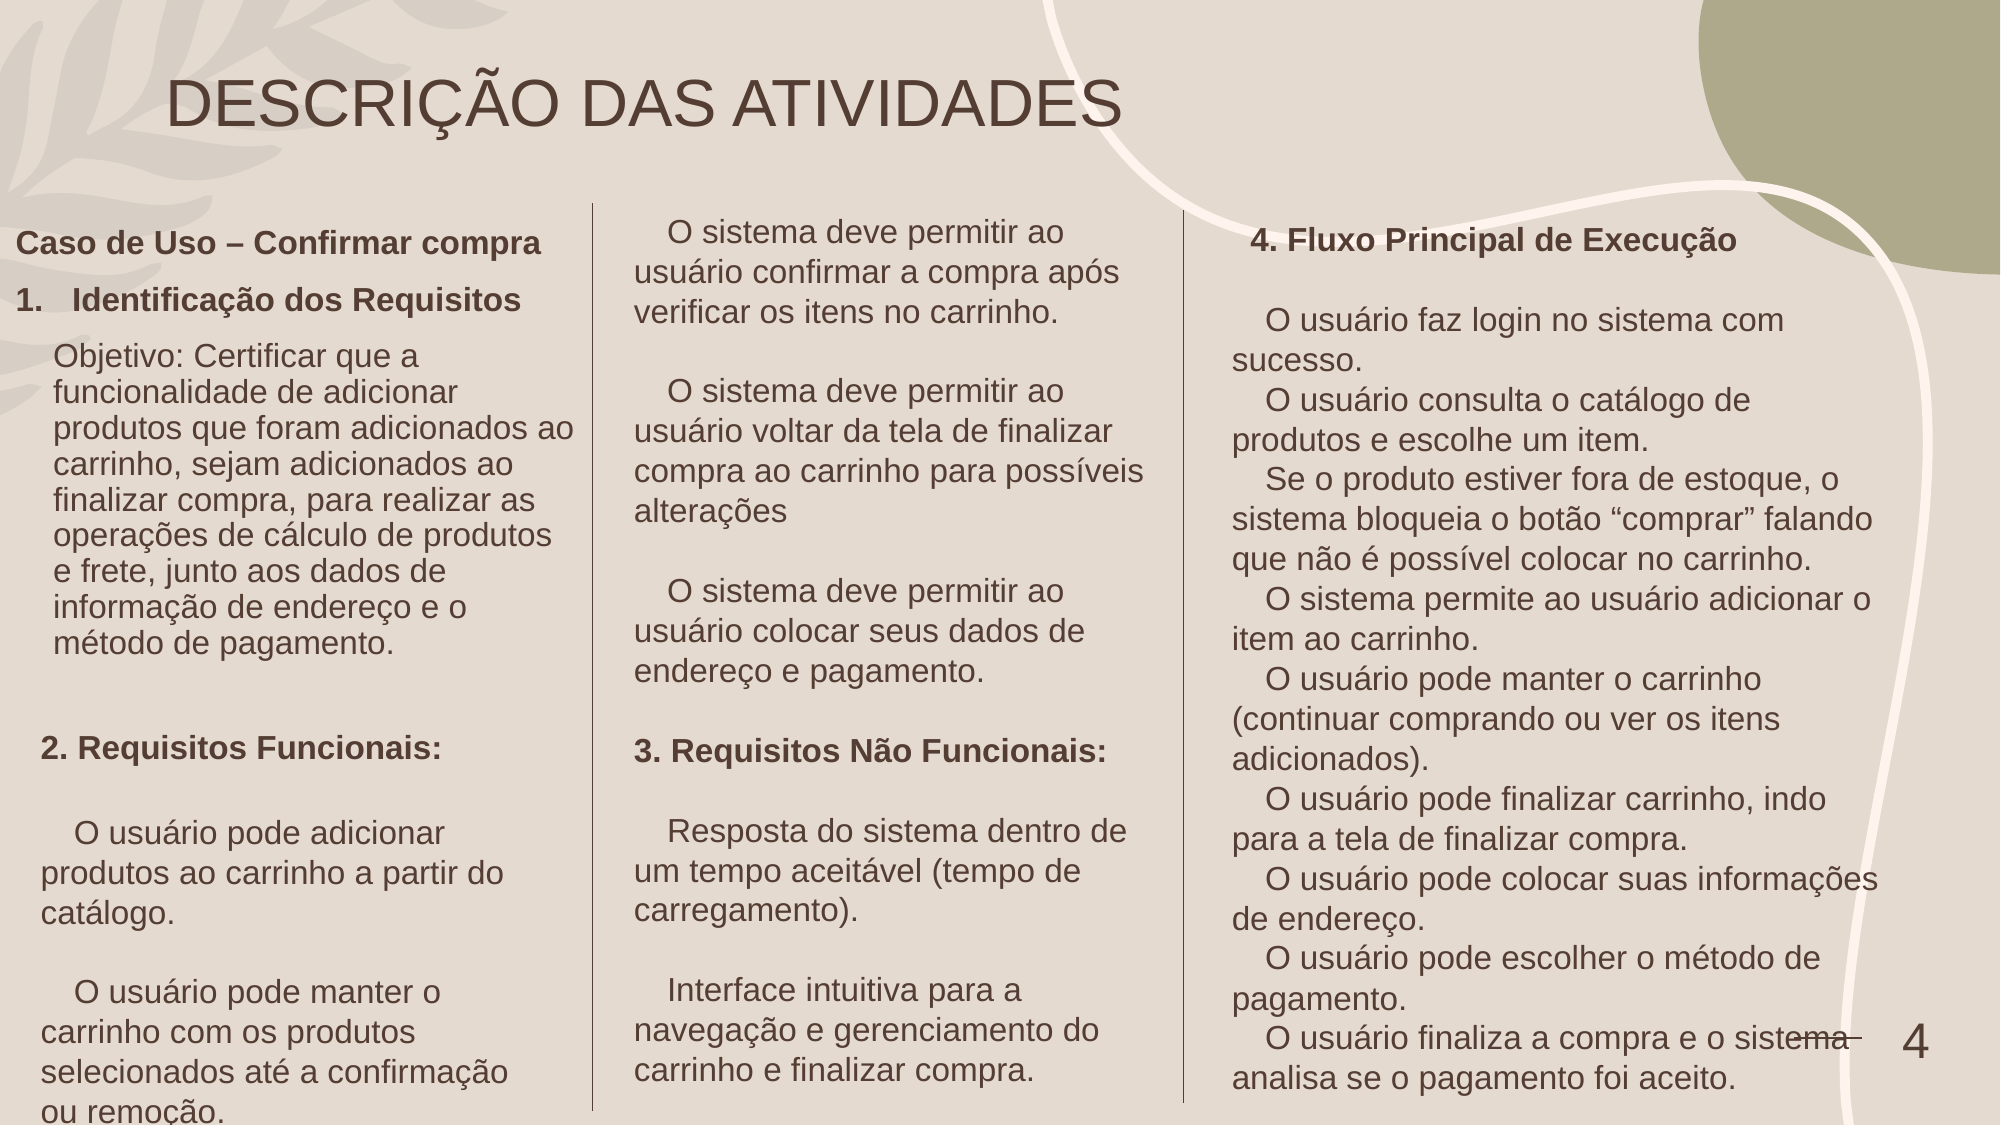

# DESCRIÇÃO DAS ATIVIDADES

  4. Fluxo Principal de Execução

 O usuário faz login no sistema com sucesso.
 O usuário consulta o catálogo de produtos e escolhe um item.
 Se o produto estiver fora de estoque, o sistema bloqueia o botão “comprar” falando que não é possível colocar no carrinho.
 O sistema permite ao usuário adicionar o item ao carrinho.
 O usuário pode manter o carrinho (continuar comprando ou ver os itens adicionados).
 O usuário pode finalizar carrinho, indo para a tela de finalizar compra.
 O usuário pode colocar suas informações de endereço.
 O usuário pode escolher o método de pagamento.
 O usuário finaliza a compra e o sistema analisa se o pagamento foi aceito.

 O sistema deve permitir ao usuário confirmar a compra após verificar os itens no carrinho.

 O sistema deve permitir ao usuário voltar da tela de finalizar compra ao carrinho para possíveis alterações

 O sistema deve permitir ao usuário colocar seus dados de endereço e pagamento.

3. Requisitos Não Funcionais:

 Resposta do sistema dentro de um tempo aceitável (tempo de carregamento).

 Interface intuitiva para a navegação e gerenciamento do carrinho e finalizar compra.

Caso de Uso – Confirmar compra
Identificação dos Requisitos
Objetivo: Certificar que a funcionalidade de adicionar produtos que foram adicionados ao carrinho, sejam adicionados ao finalizar compra, para realizar as operações de cálculo de produtos e frete, junto aos dados de informação de endereço e o método de pagamento.

2. Requisitos Funcionais:

 O usuário pode adicionar produtos ao carrinho a partir do catálogo.

 O usuário pode manter o carrinho com os produtos selecionados até a confirmação ou remoção.

4